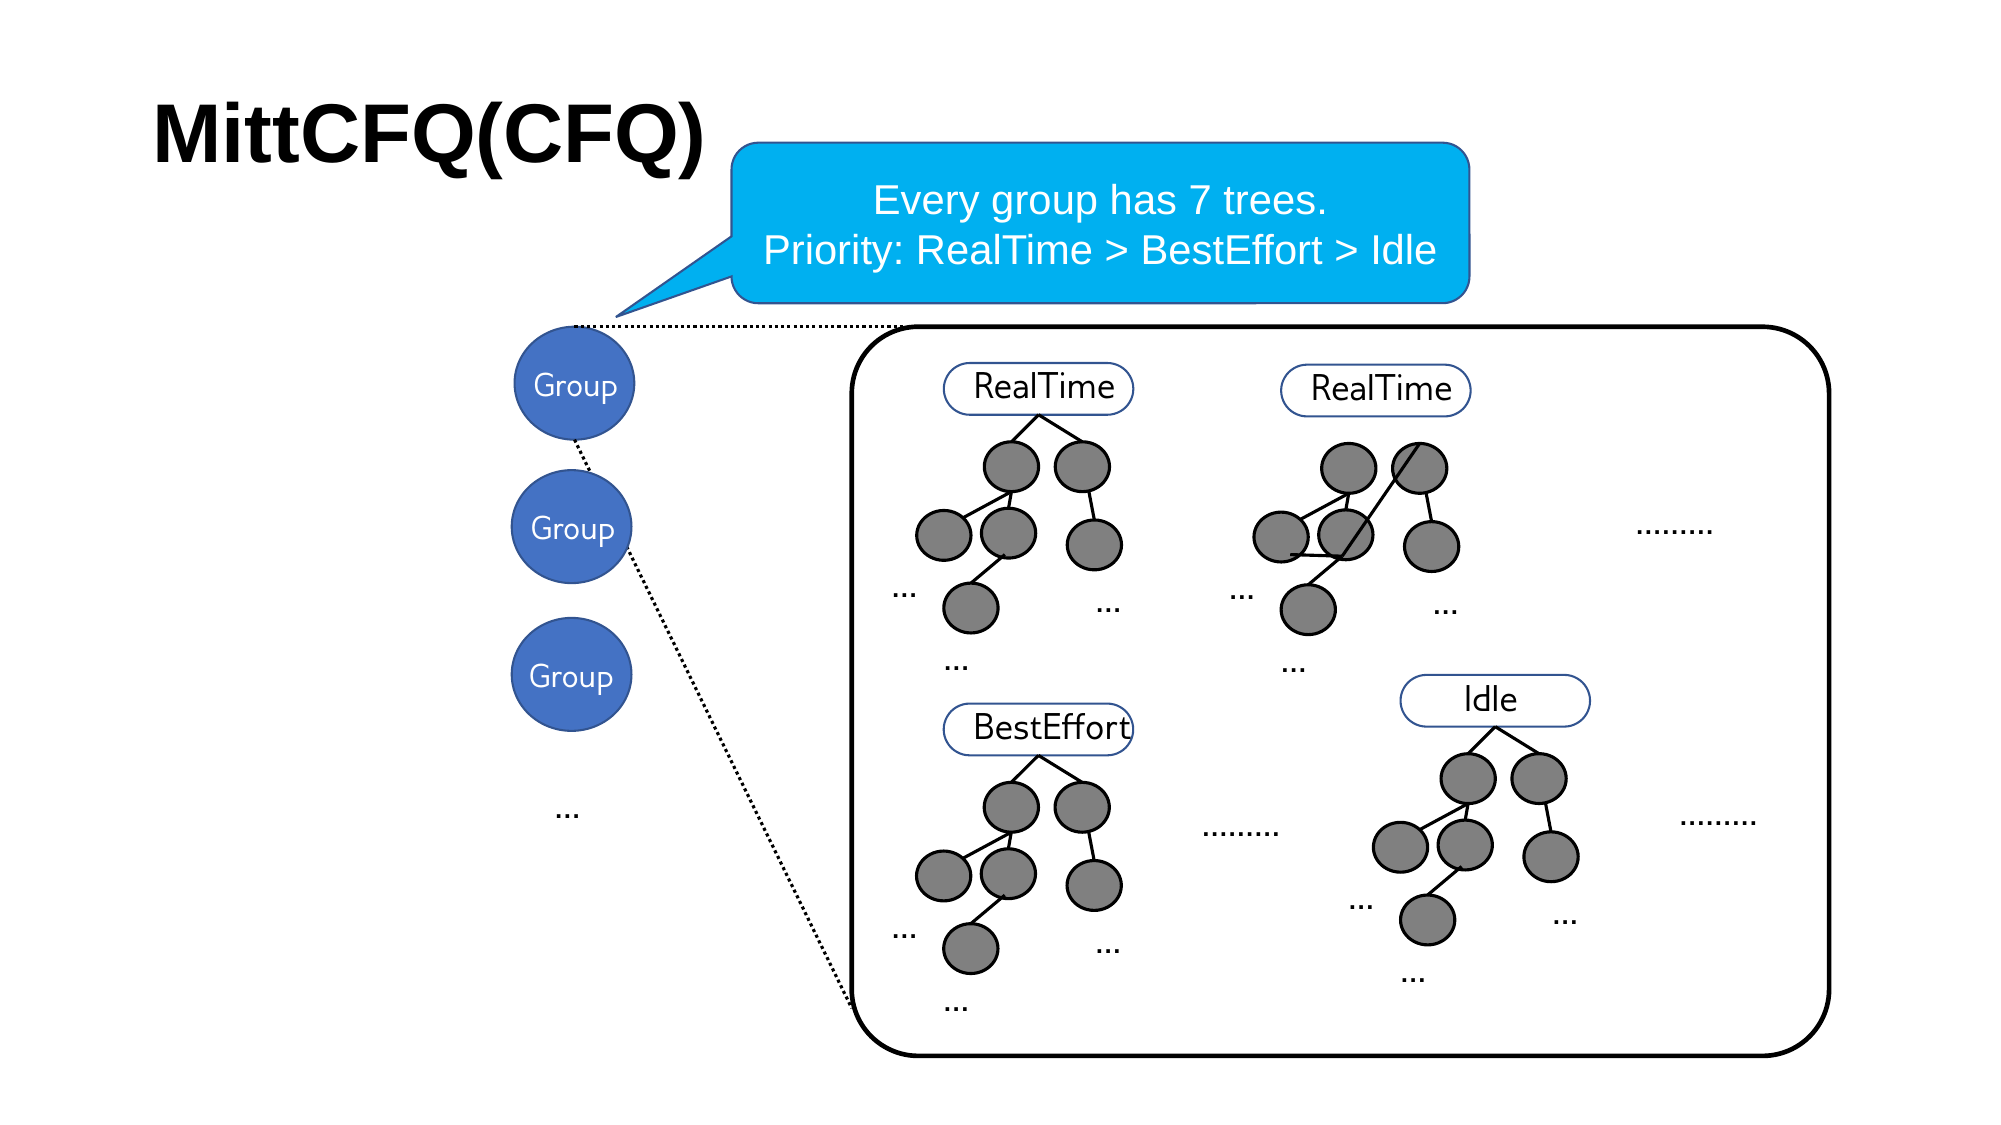

MittCFQ(CFQ)
Every group has 7 trees.
Priority: RealTime > BestEffort > Idle

Group

RealTime

…
…

…
RealTime

…
…

…

………
Group

Group
   Idle

…
…

…
BestEffort

…
…

…
…
………
………